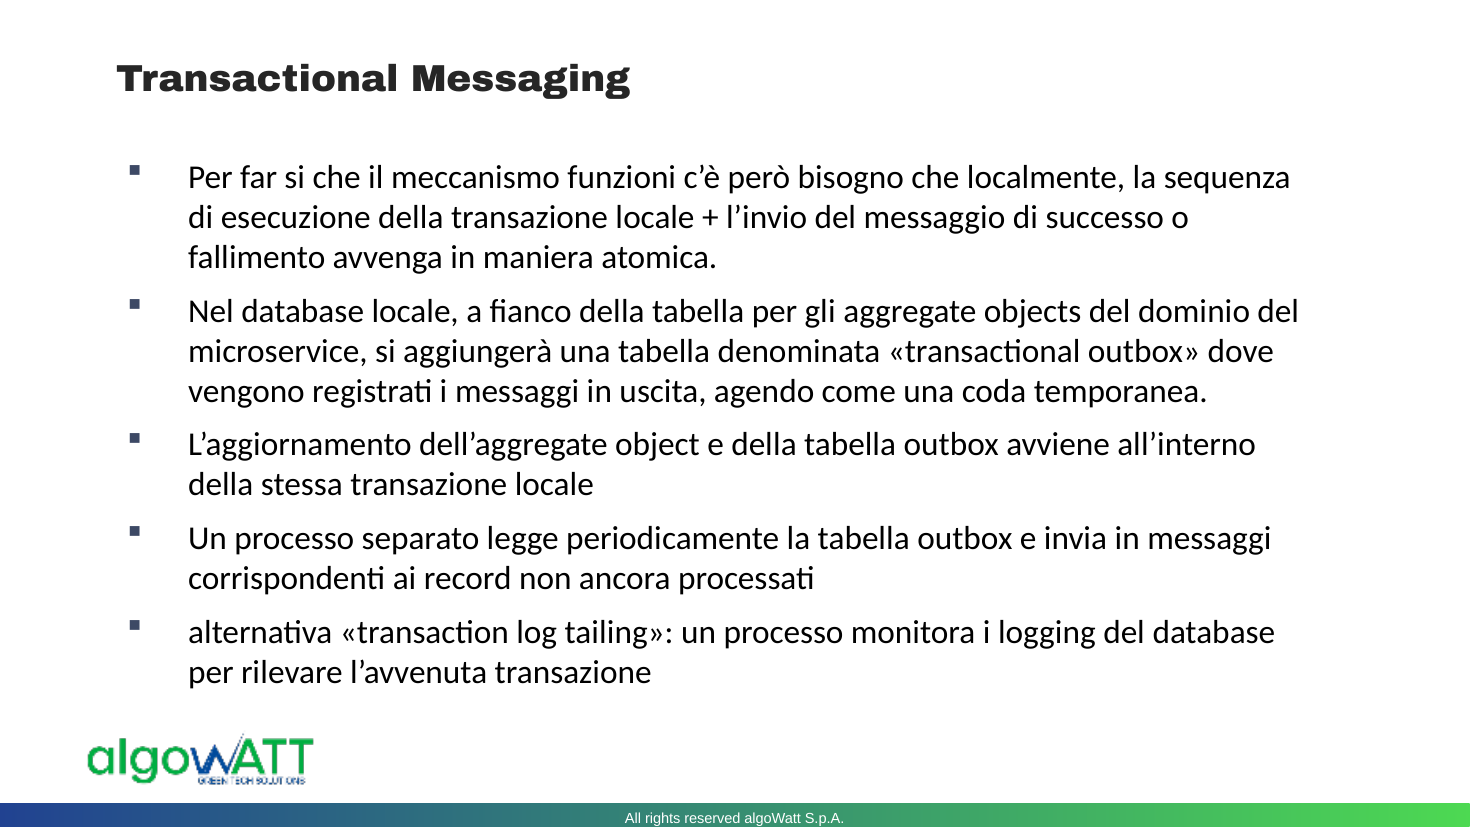

# Transactional Messaging
Per far si che il meccanismo funzioni c’è però bisogno che localmente, la sequenza di esecuzione della transazione locale + l’invio del messaggio di successo o fallimento avvenga in maniera atomica.
Nel database locale, a fianco della tabella per gli aggregate objects del dominio del microservice, si aggiungerà una tabella denominata «transactional outbox» dove vengono registrati i messaggi in uscita, agendo come una coda temporanea.
L’aggiornamento dell’aggregate object e della tabella outbox avviene all’interno della stessa transazione locale
Un processo separato legge periodicamente la tabella outbox e invia in messaggi corrispondenti ai record non ancora processati
alternativa «transaction log tailing»: un processo monitora i logging del database per rilevare l’avvenuta transazione
All rights reserved algoWatt S.p.A.